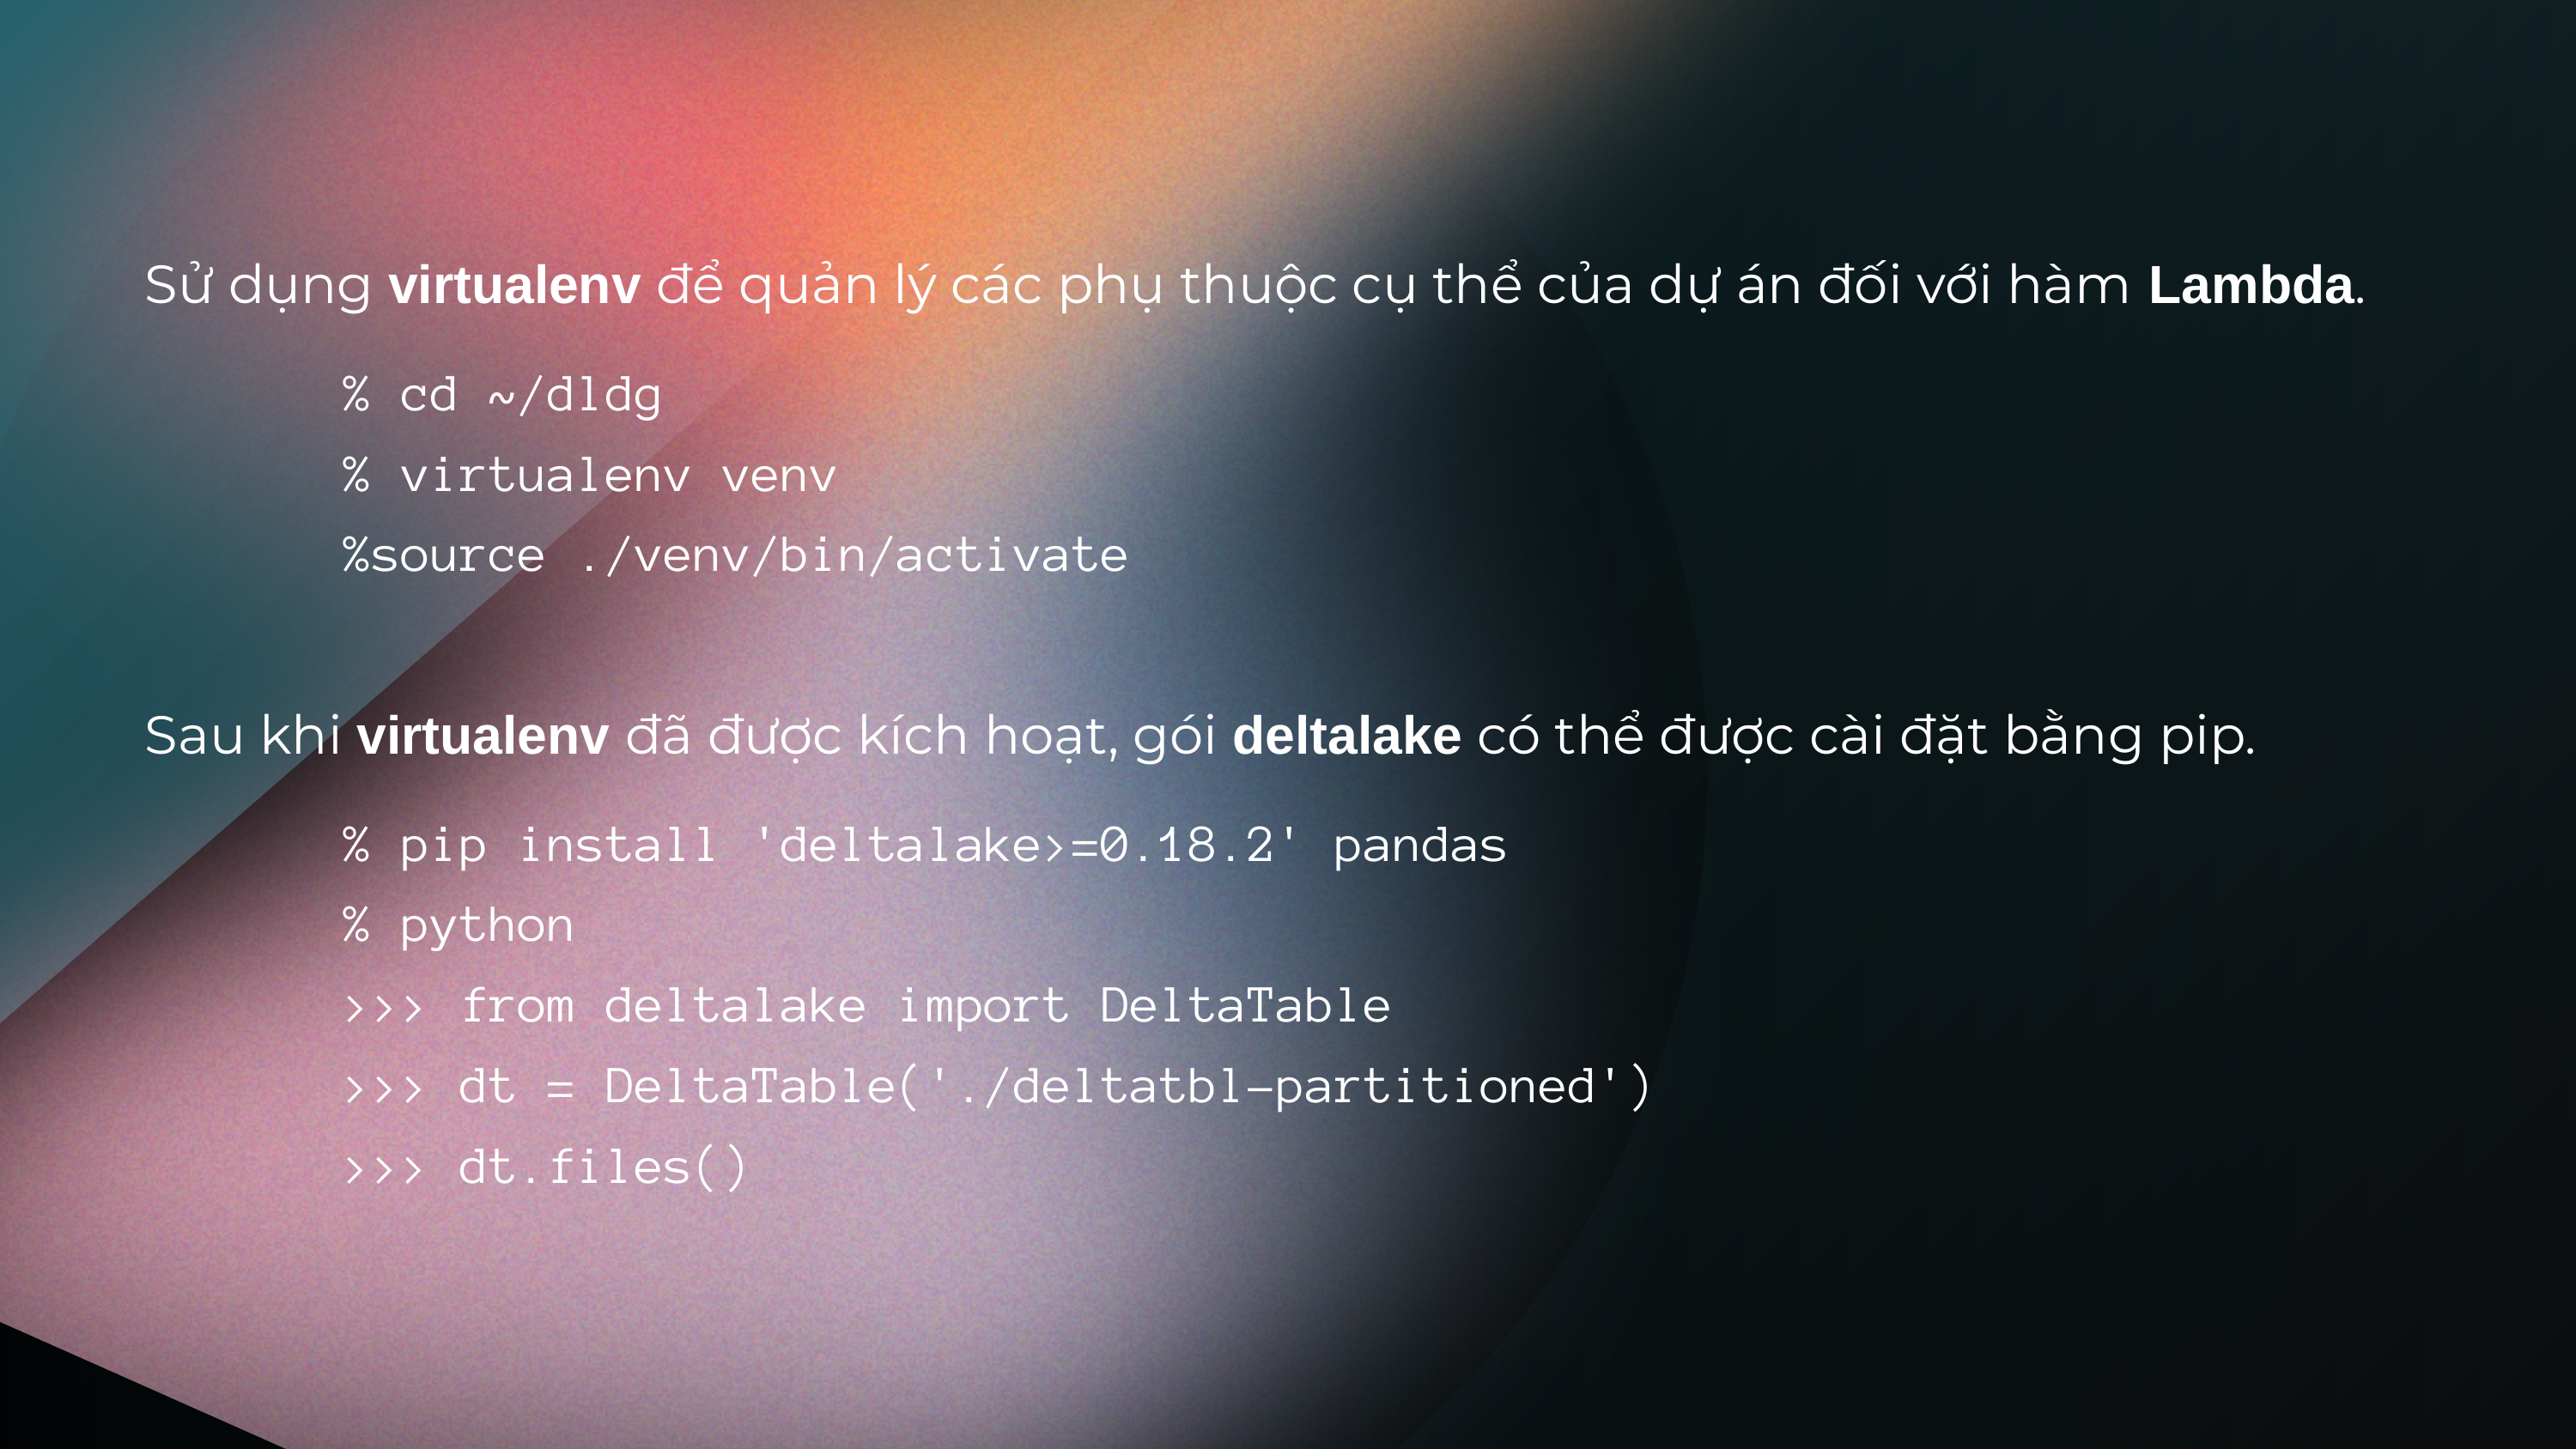

Sử dụng virtualenv để quản lý các phụ thuộc cụ thể của dự án đối với hàm Lambda.
% cd ~/dldg
% virtualenv venv
%source ./venv/bin/activate
Sau khi virtualenv đã được kích hoạt, gói deltalake có thể được cài đặt bằng pip.
% pip install 'deltalake>=0.18.2' pandas
% python
>>> from deltalake import DeltaTable
>>> dt = DeltaTable('./deltatbl-partitioned')
>>> dt.files()